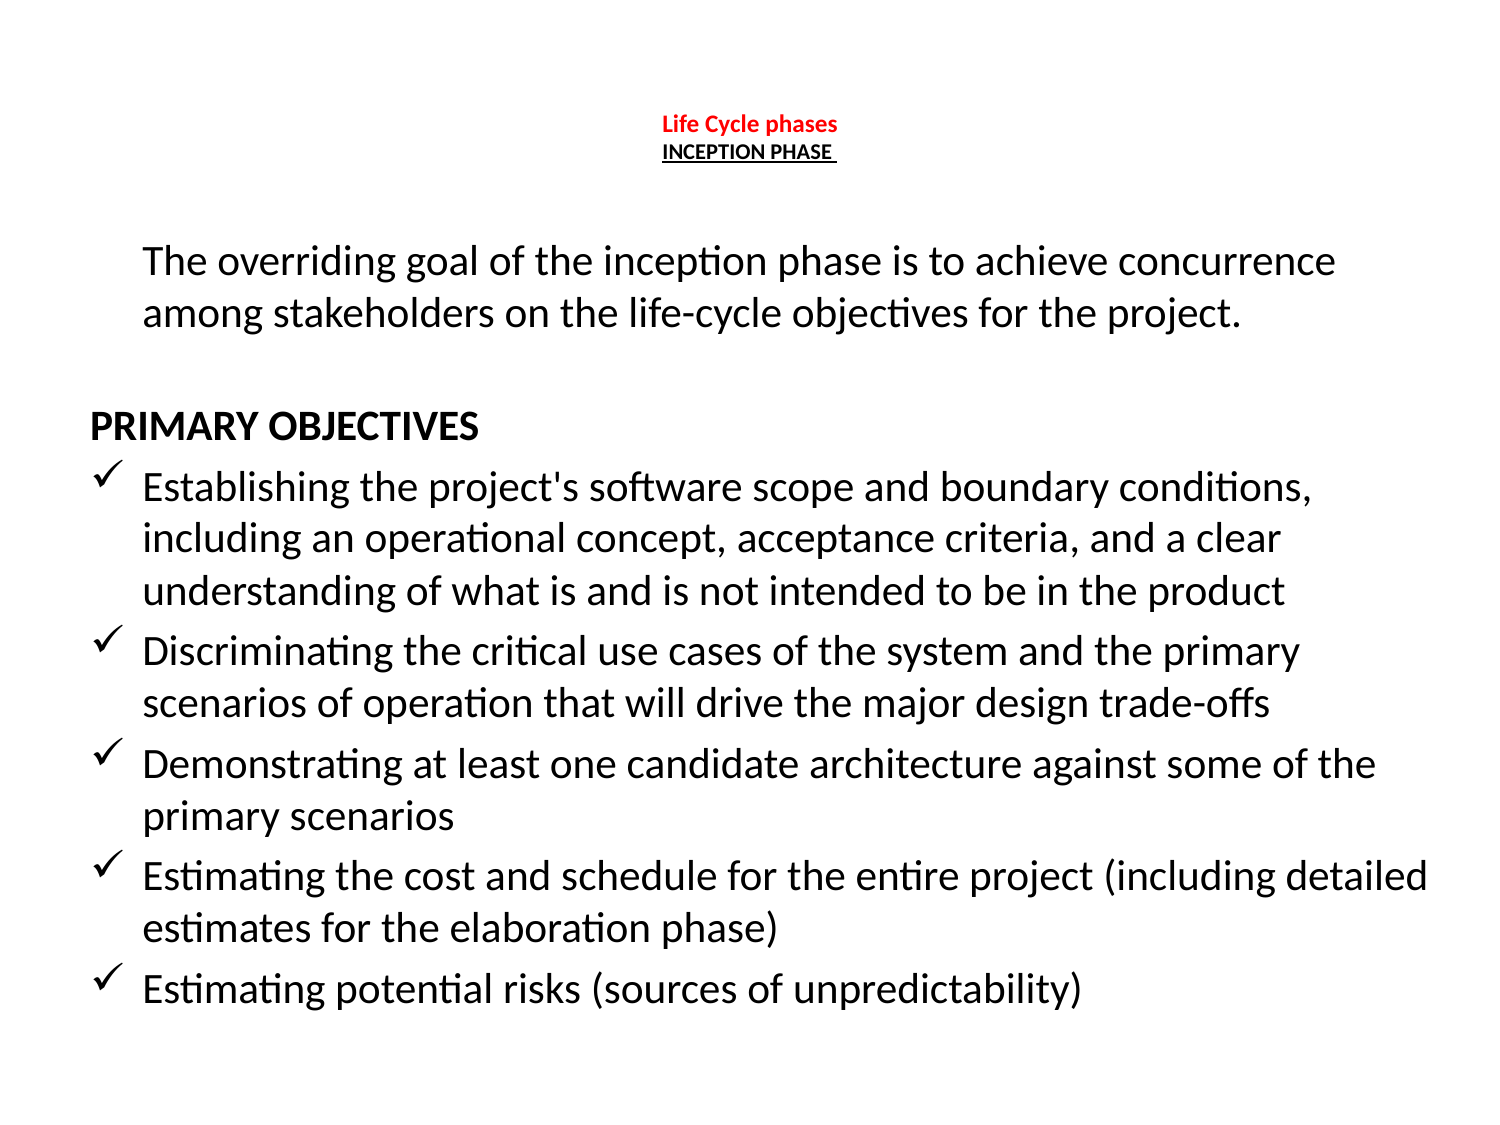

# Life Cycle phases INCEPTION PHASE
	The overriding goal of the inception phase is to achieve concurrence among stakeholders on the life-cycle objectives for the project.
PRIMARY OBJECTIVES
Establishing the project's software scope and boundary conditions, including an operational concept, acceptance criteria, and a clear understanding of what is and is not intended to be in the product
Discriminating the critical use cases of the system and the primary scenarios of operation that will drive the major design trade-offs
Demonstrating at least one candidate architecture against some of the primary scenarios
Estimating the cost and schedule for the entire project (including detailed estimates for the elaboration phase)
Estimating potential risks (sources of unpredictability)